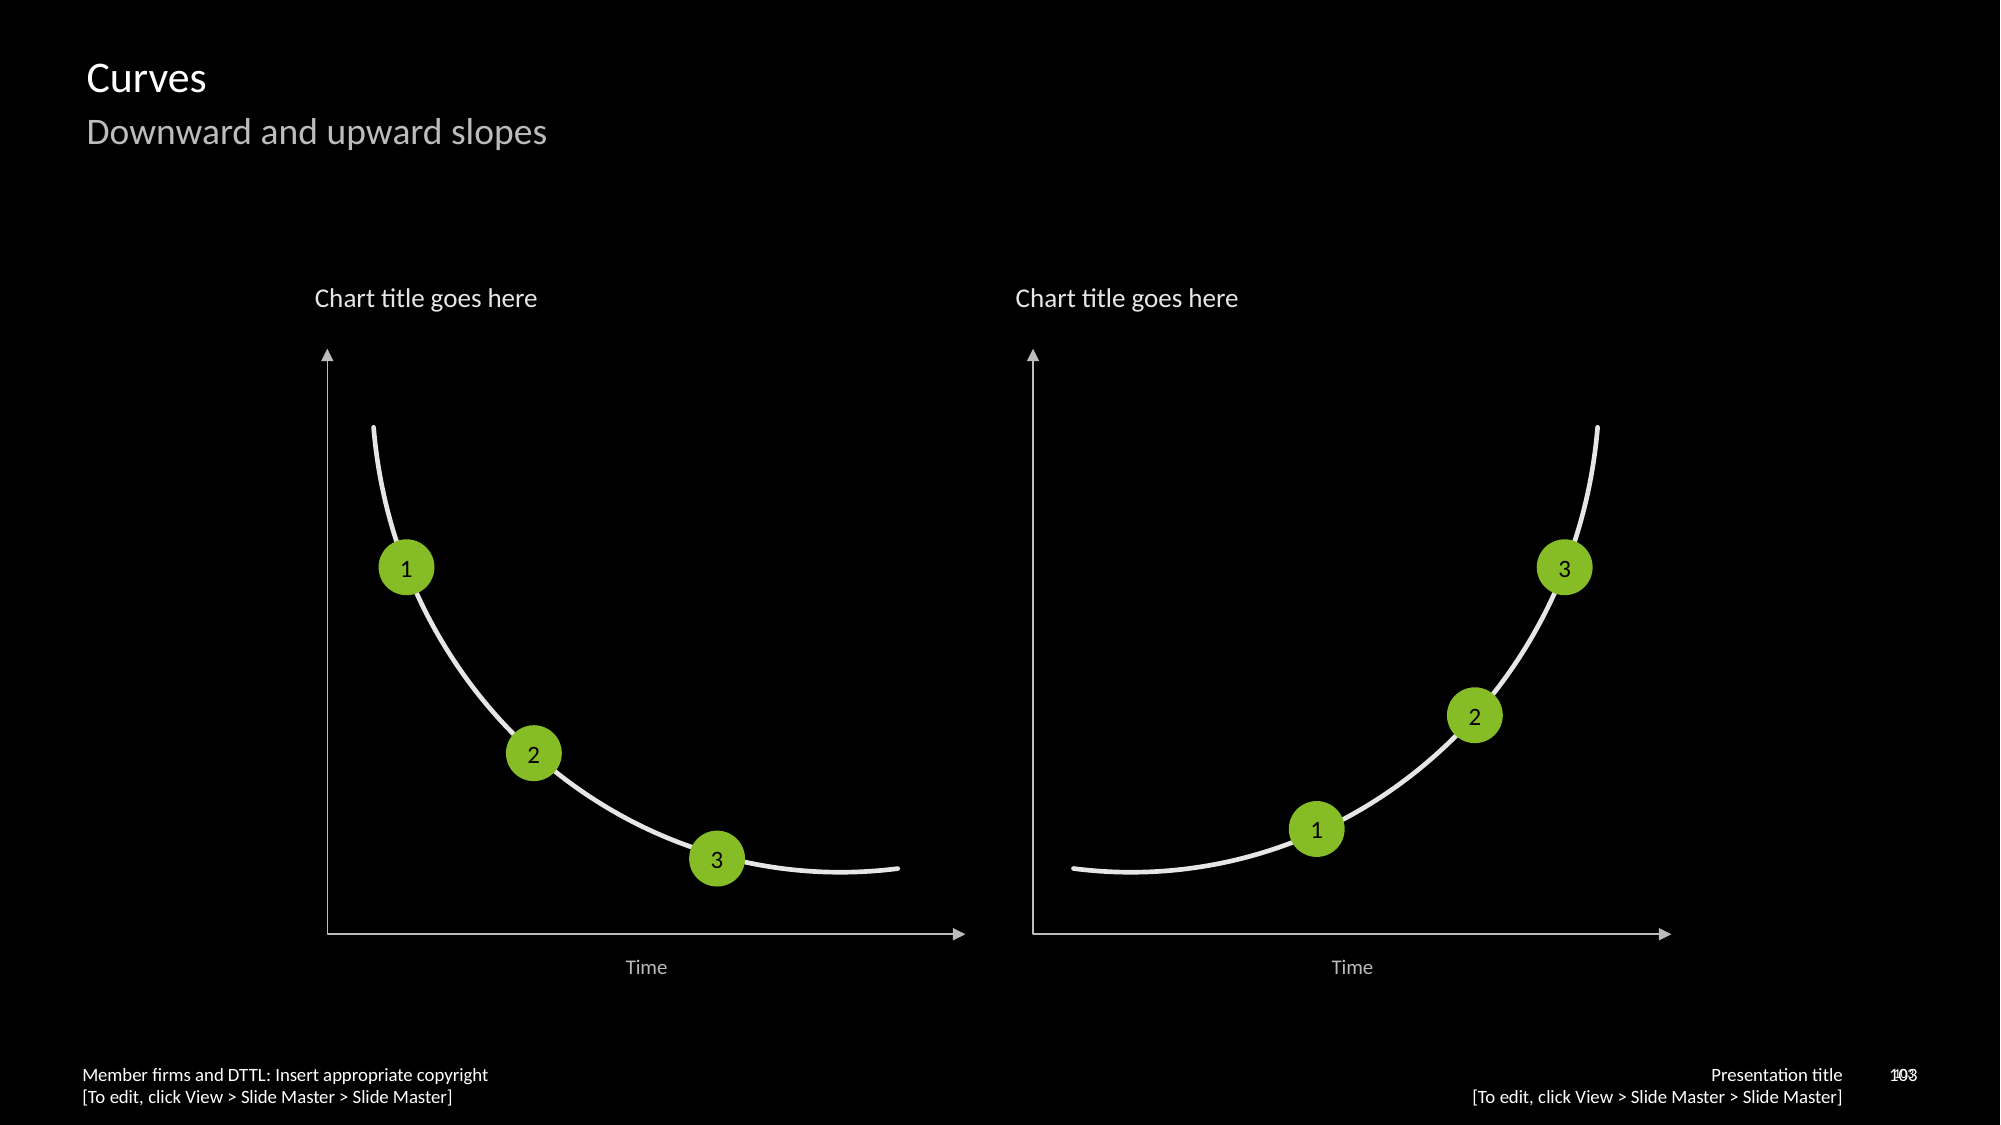

# Curves
Downward and upward slopes
Chart title goes here
Chart title goes here

1
3
2
2
1
3
Time
Time